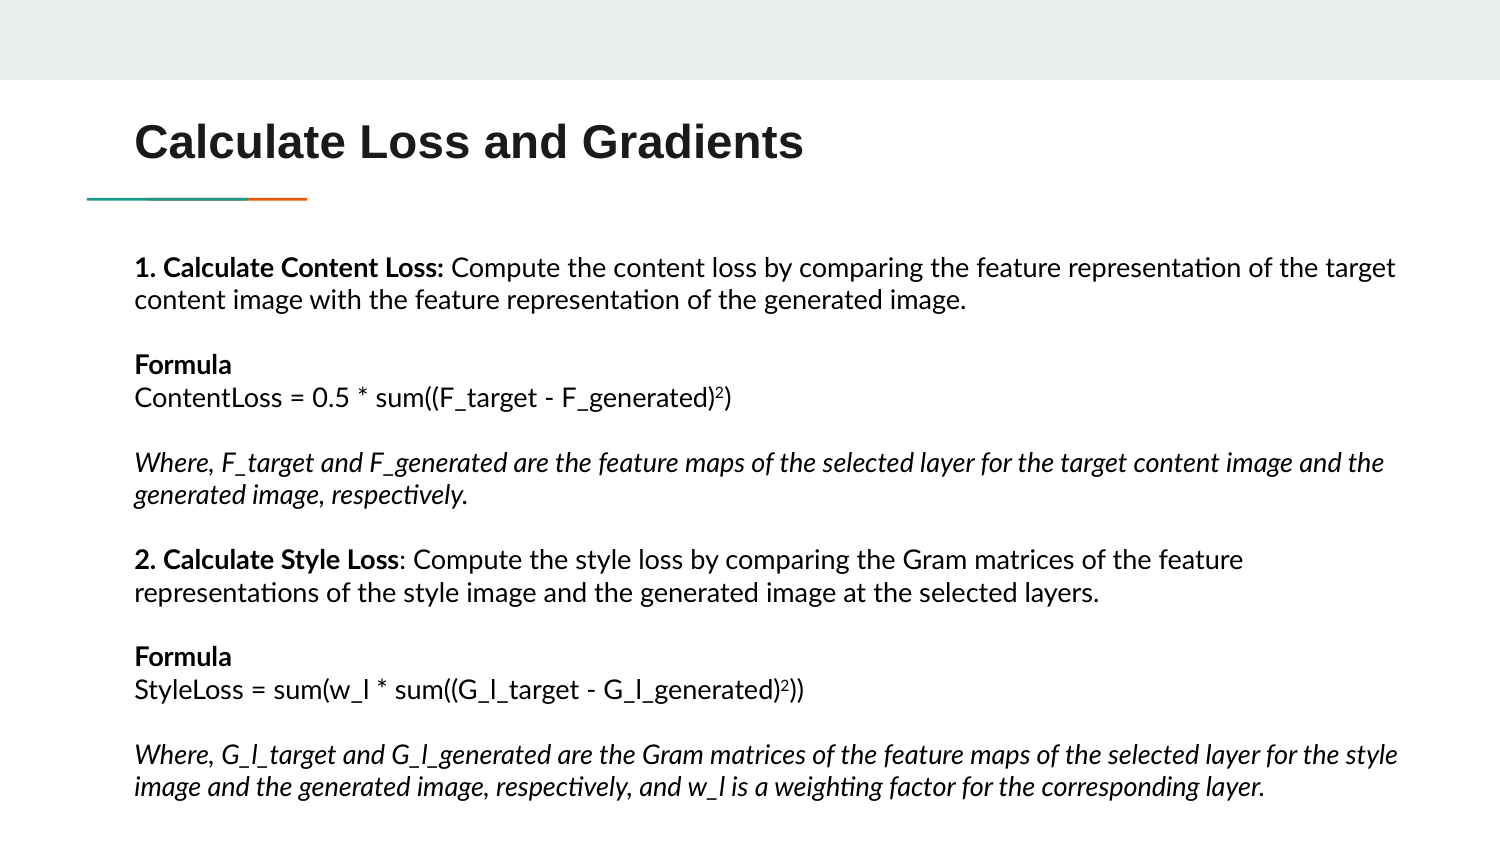

# Calculate Loss and Gradients
1. Calculate Content Loss: Compute the content loss by comparing the feature representation of the target content image with the feature representation of the generated image.

Formula
ContentLoss = 0.5 * sum((F_target - F_generated)2)

Where, F_target and F_generated are the feature maps of the selected layer for the target content image and the generated image, respectively.

2. Calculate Style Loss: Compute the style loss by comparing the Gram matrices of the feature representations of the style image and the generated image at the selected layers.

Formula
StyleLoss = sum(w_l * sum((G_l_target - G_l_generated)2))

Where, G_l_target and G_l_generated are the Gram matrices of the feature maps of the selected layer for the style image and the generated image, respectively, and w_l is a weighting factor for the corresponding layer.